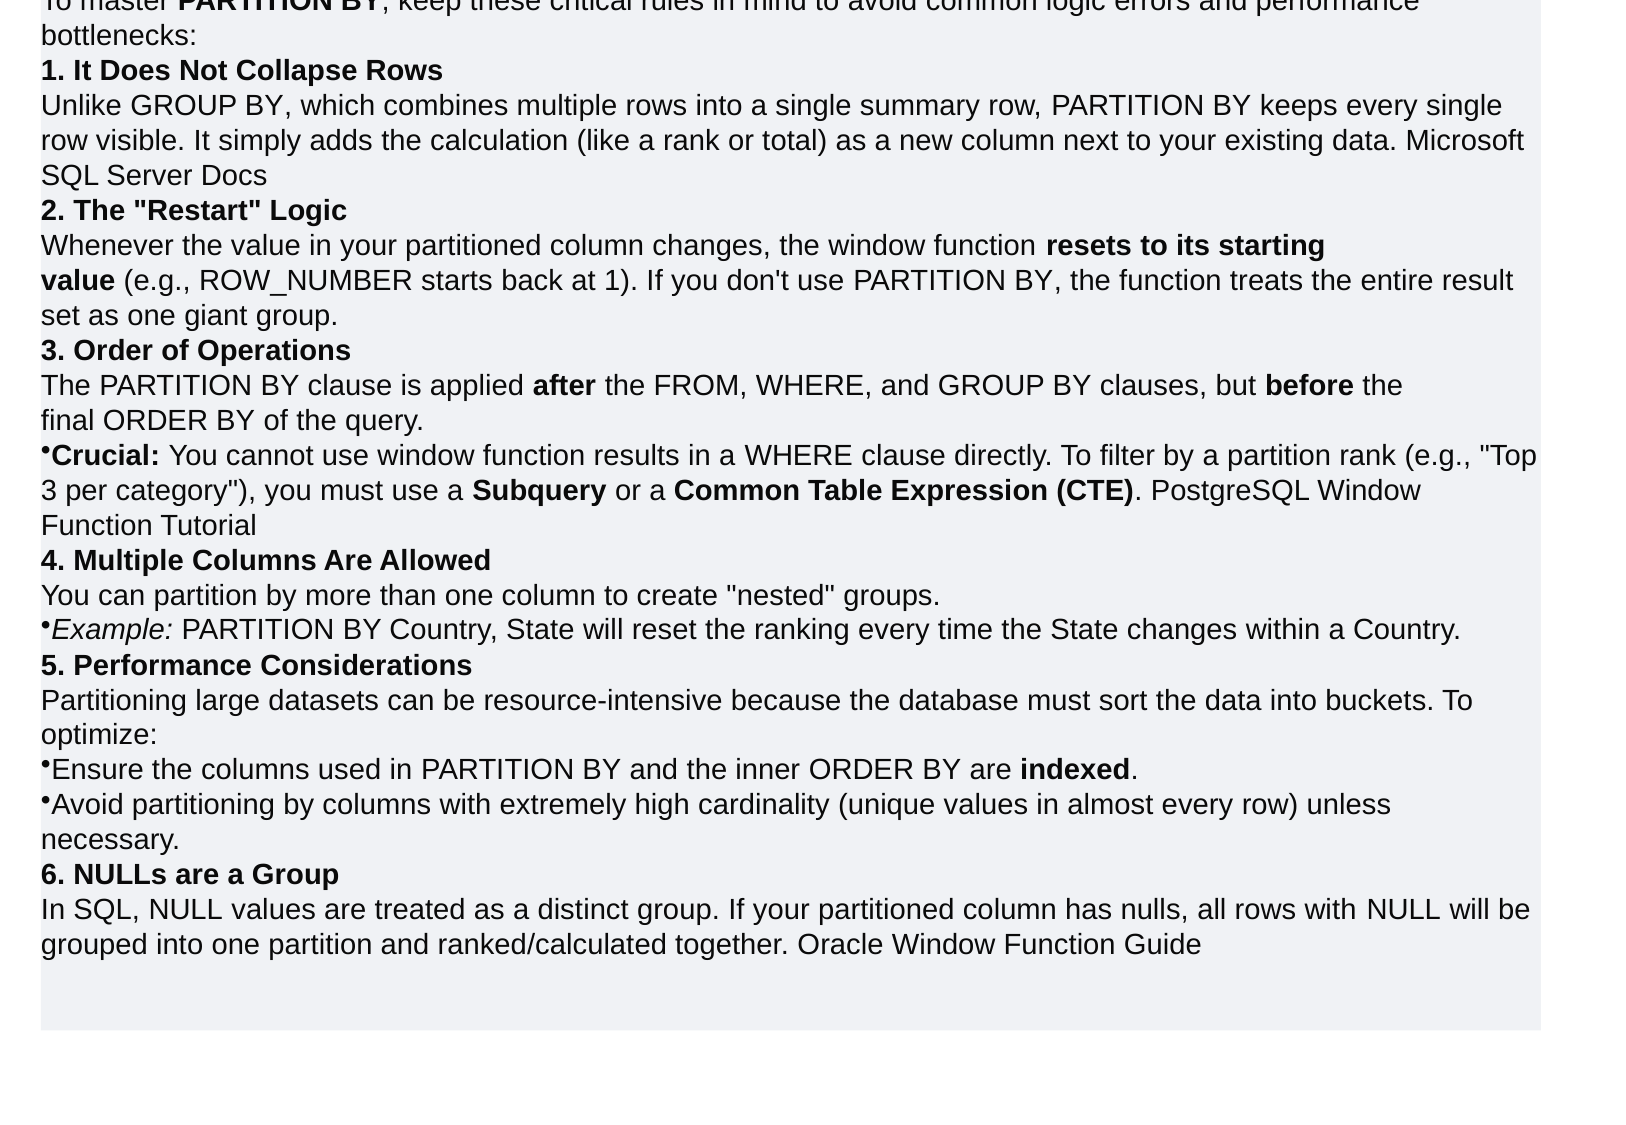

To master PARTITION BY, keep these critical rules in mind to avoid common logic errors and performance bottlenecks:
1. It Does Not Collapse Rows
Unlike GROUP BY, which combines multiple rows into a single summary row, PARTITION BY keeps every single row visible. It simply adds the calculation (like a rank or total) as a new column next to your existing data. Microsoft SQL Server Docs
2. The "Restart" Logic
Whenever the value in your partitioned column changes, the window function resets to its starting value (e.g., ROW_NUMBER starts back at 1). If you don't use PARTITION BY, the function treats the entire result set as one giant group.
3. Order of Operations
The PARTITION BY clause is applied after the FROM, WHERE, and GROUP BY clauses, but before the final ORDER BY of the query.
Crucial: You cannot use window function results in a WHERE clause directly. To filter by a partition rank (e.g., "Top 3 per category"), you must use a Subquery or a Common Table Expression (CTE). PostgreSQL Window Function Tutorial
4. Multiple Columns Are Allowed
You can partition by more than one column to create "nested" groups.
Example: PARTITION BY Country, State will reset the ranking every time the State changes within a Country.
5. Performance Considerations
Partitioning large datasets can be resource-intensive because the database must sort the data into buckets. To optimize:
Ensure the columns used in PARTITION BY and the inner ORDER BY are indexed.
Avoid partitioning by columns with extremely high cardinality (unique values in almost every row) unless necessary.
6. NULLs are a Group
In SQL, NULL values are treated as a distinct group. If your partitioned column has nulls, all rows with NULL will be grouped into one partition and ranked/calculated together. Oracle Window Function Guide